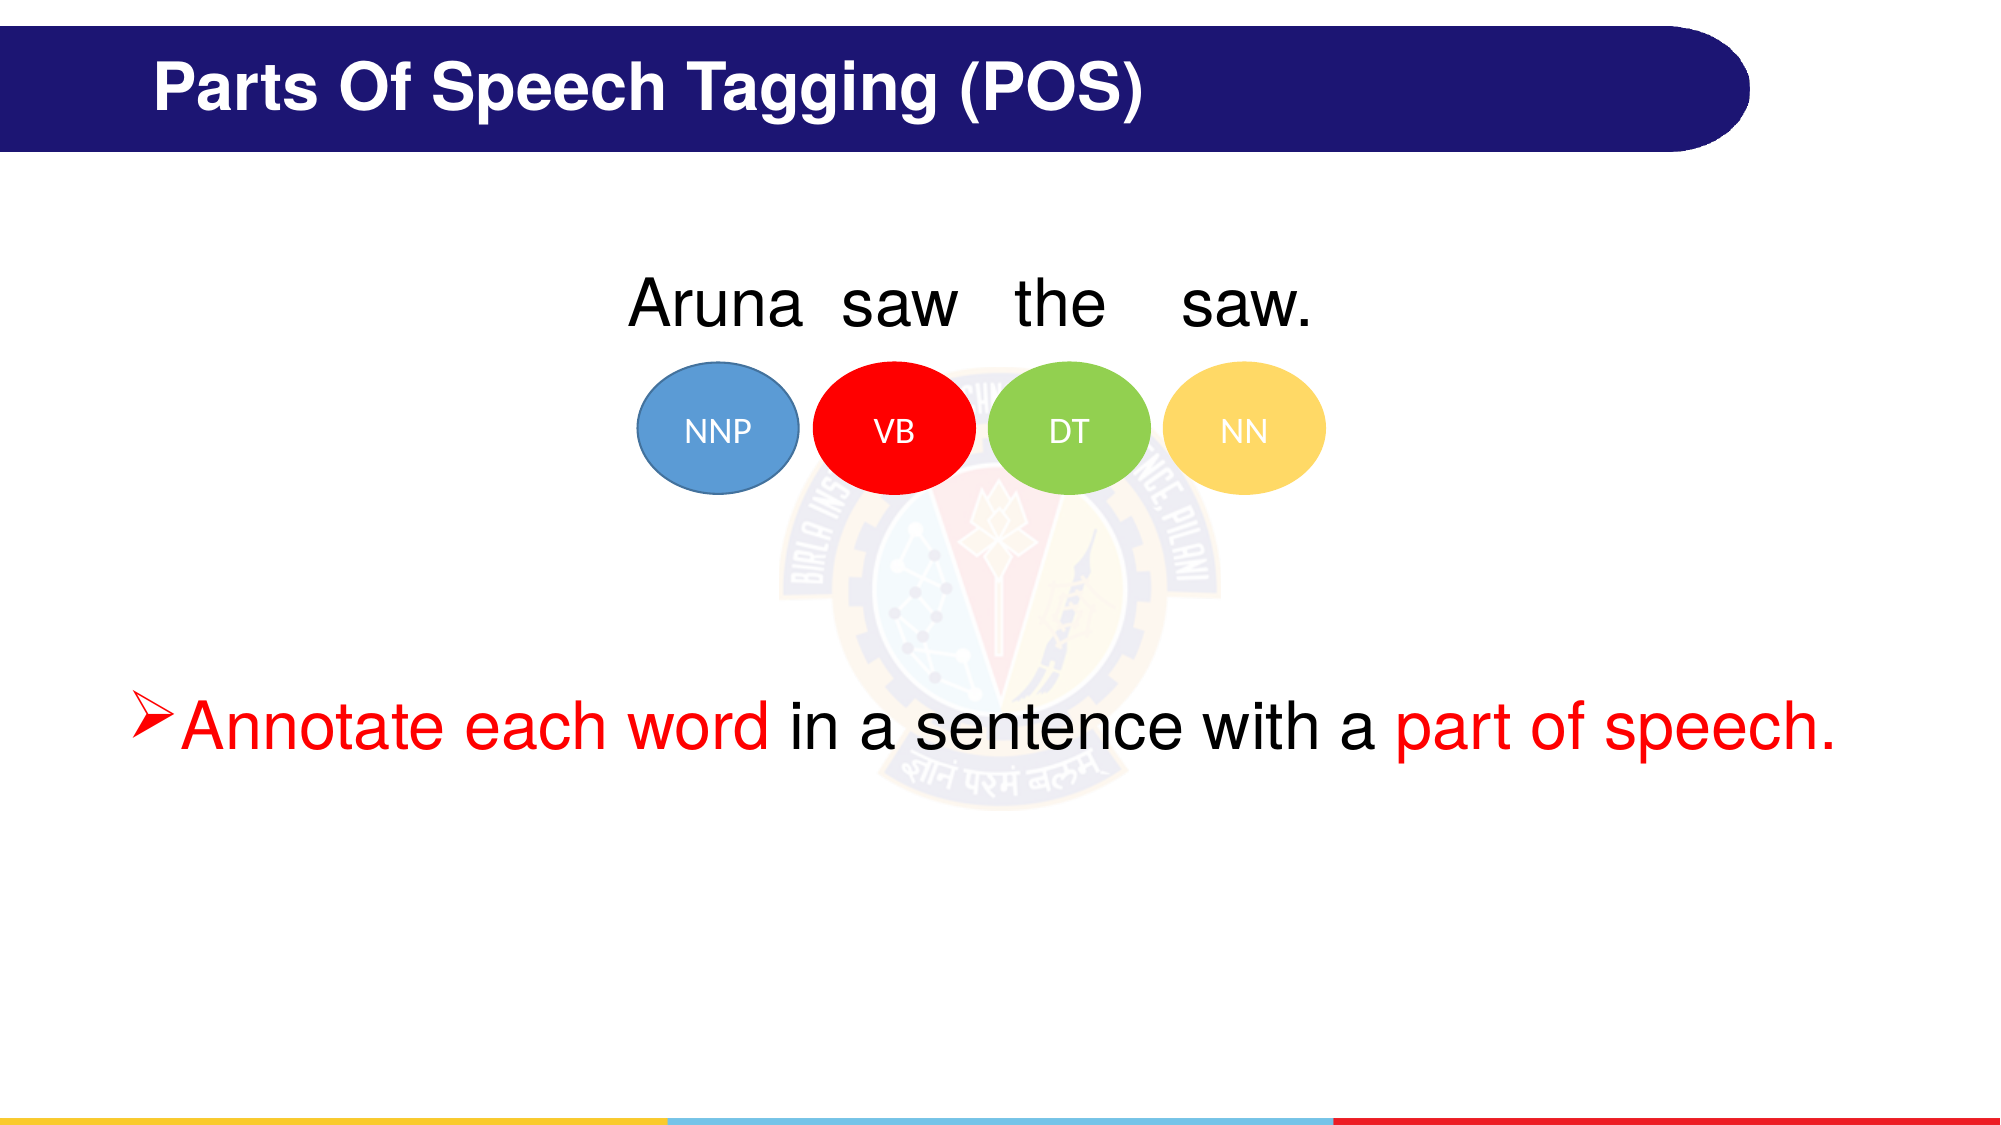

# Parts Of Speech Tagging (POS)
                           Aruna  saw   the    saw.

Annotate each word in a sentence with a part of speech.

VB
DT
NNP
NN